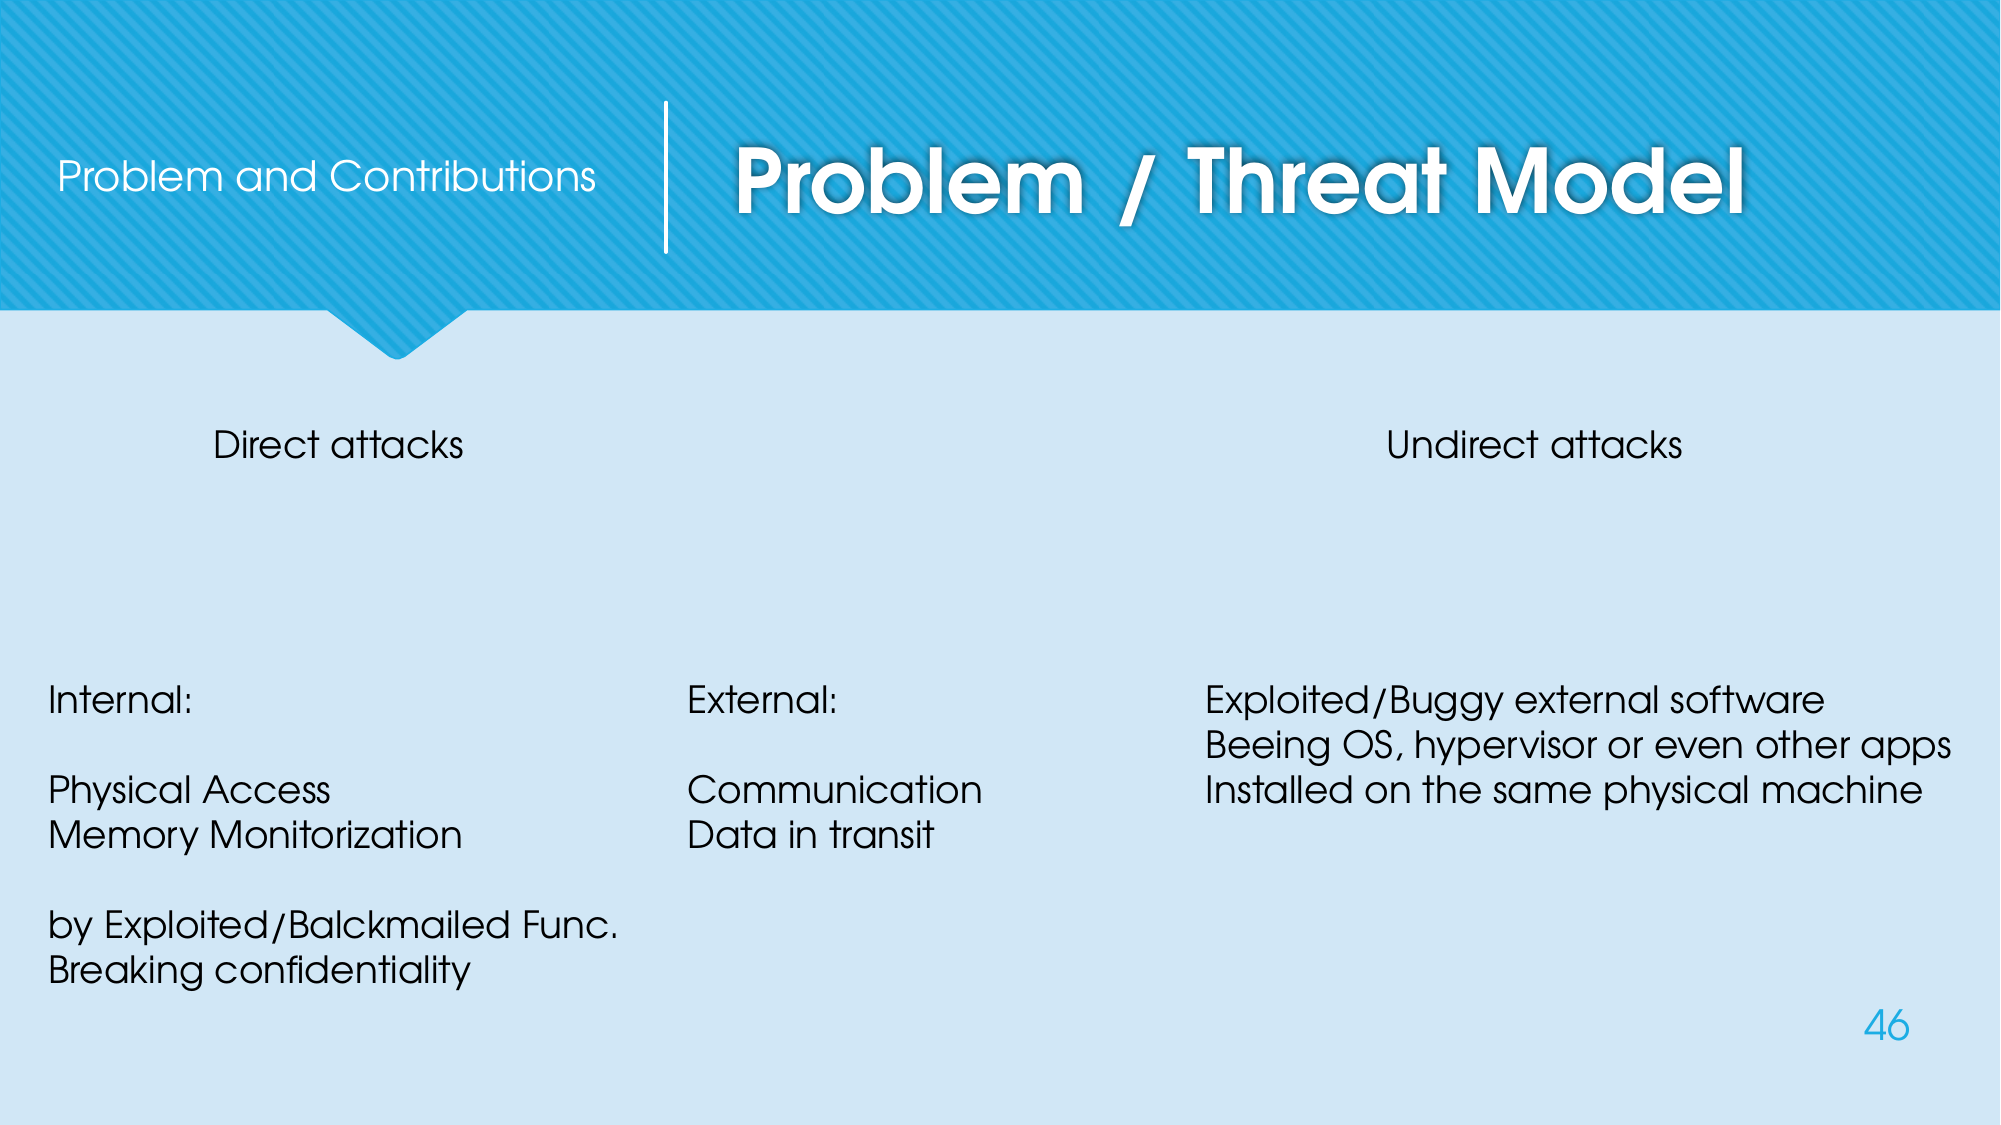

Problem and Contributions
# Problem / Threat Model
Direct attacks
Undirect attacks
Internal:

Physical Access
Memory Monitorization

by Exploited/Balckmailed Func.
Breaking confidentiality
External:

Communication
Data in transit
Exploited/Buggy external software
Beeing OS, hypervisor or even other apps
Installed on the same physical machine
46